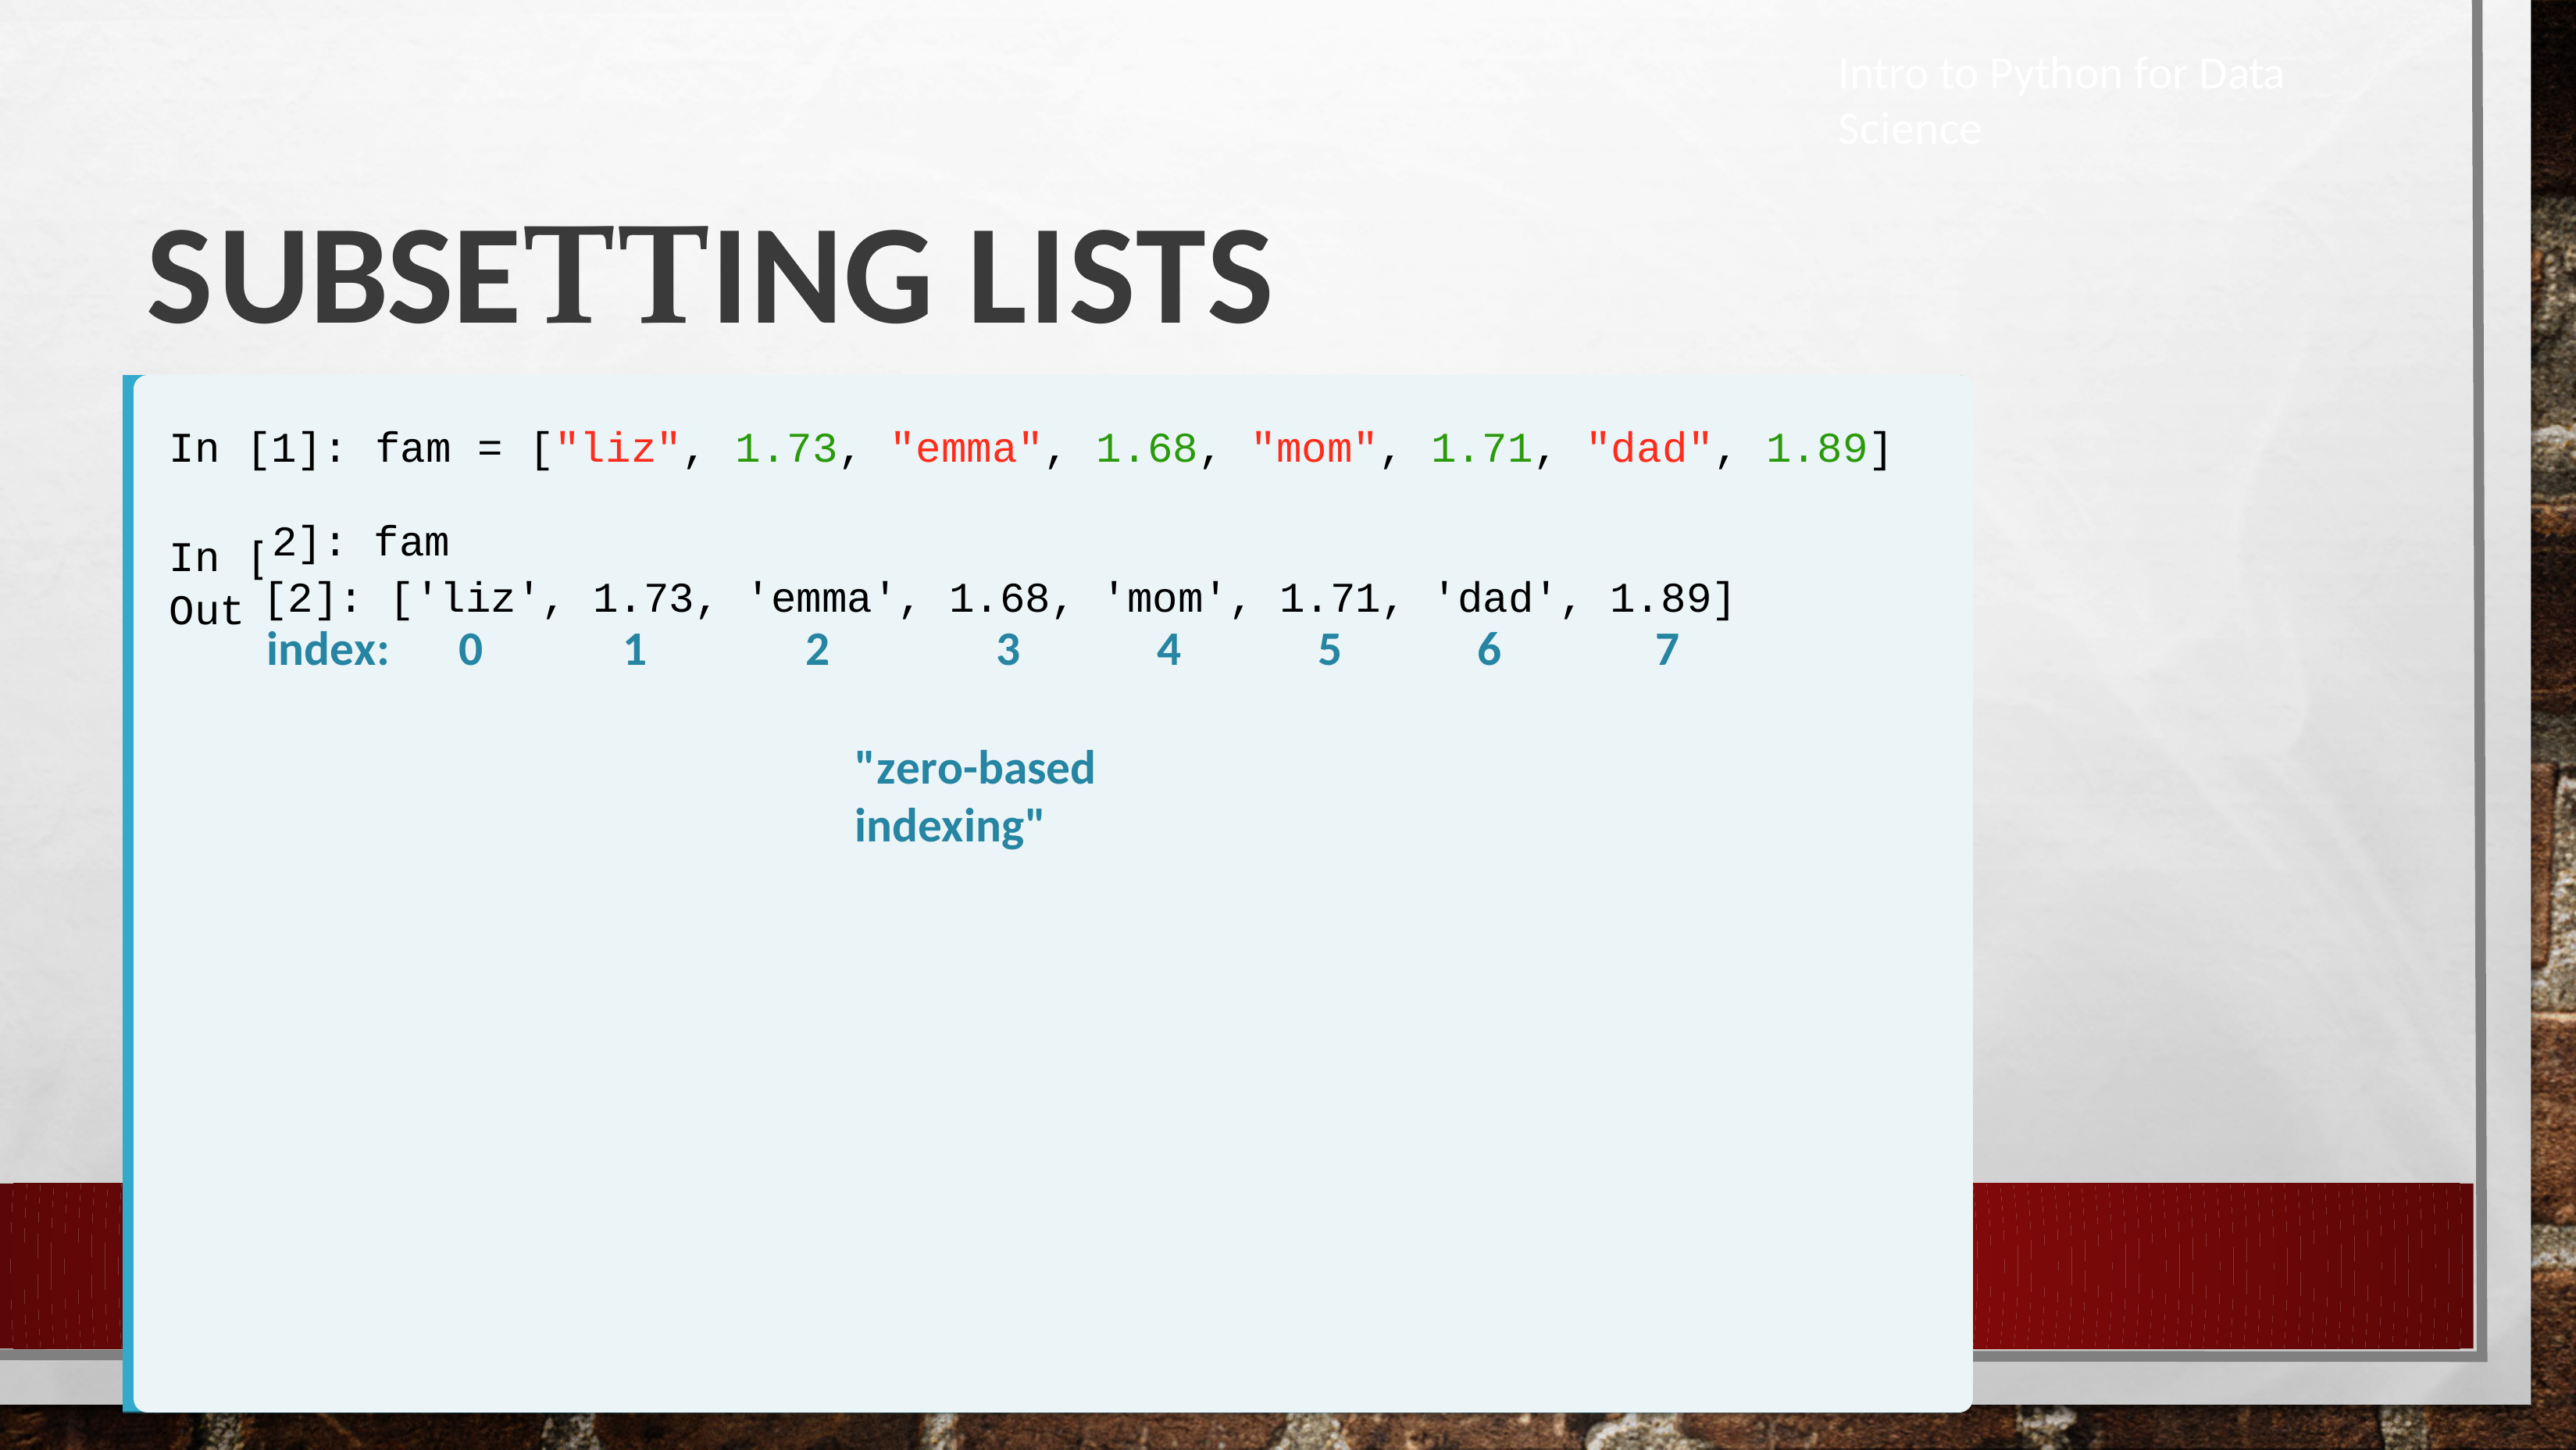

Intro to Python for Data Science
# Subsetting lists

In [1]:
fam = ["liz",
1.73,
"emma",
1.68,
"mom",
1.71,
"dad",
1.89]
| 2]: fam |  |  |  |  |  |  |  |
| --- | --- | --- | --- | --- | --- | --- | --- |
| [2]: ['liz', 1.73, 'emma', 1.68, 'mom', 1.71, 'dad', 1.89] |  |  |  |  |  |  |  |
| index: 0 | 1 | 2 | 3 | 4 | 5 | 6 | 7 |
In [ Out
"zero-based indexing"
10